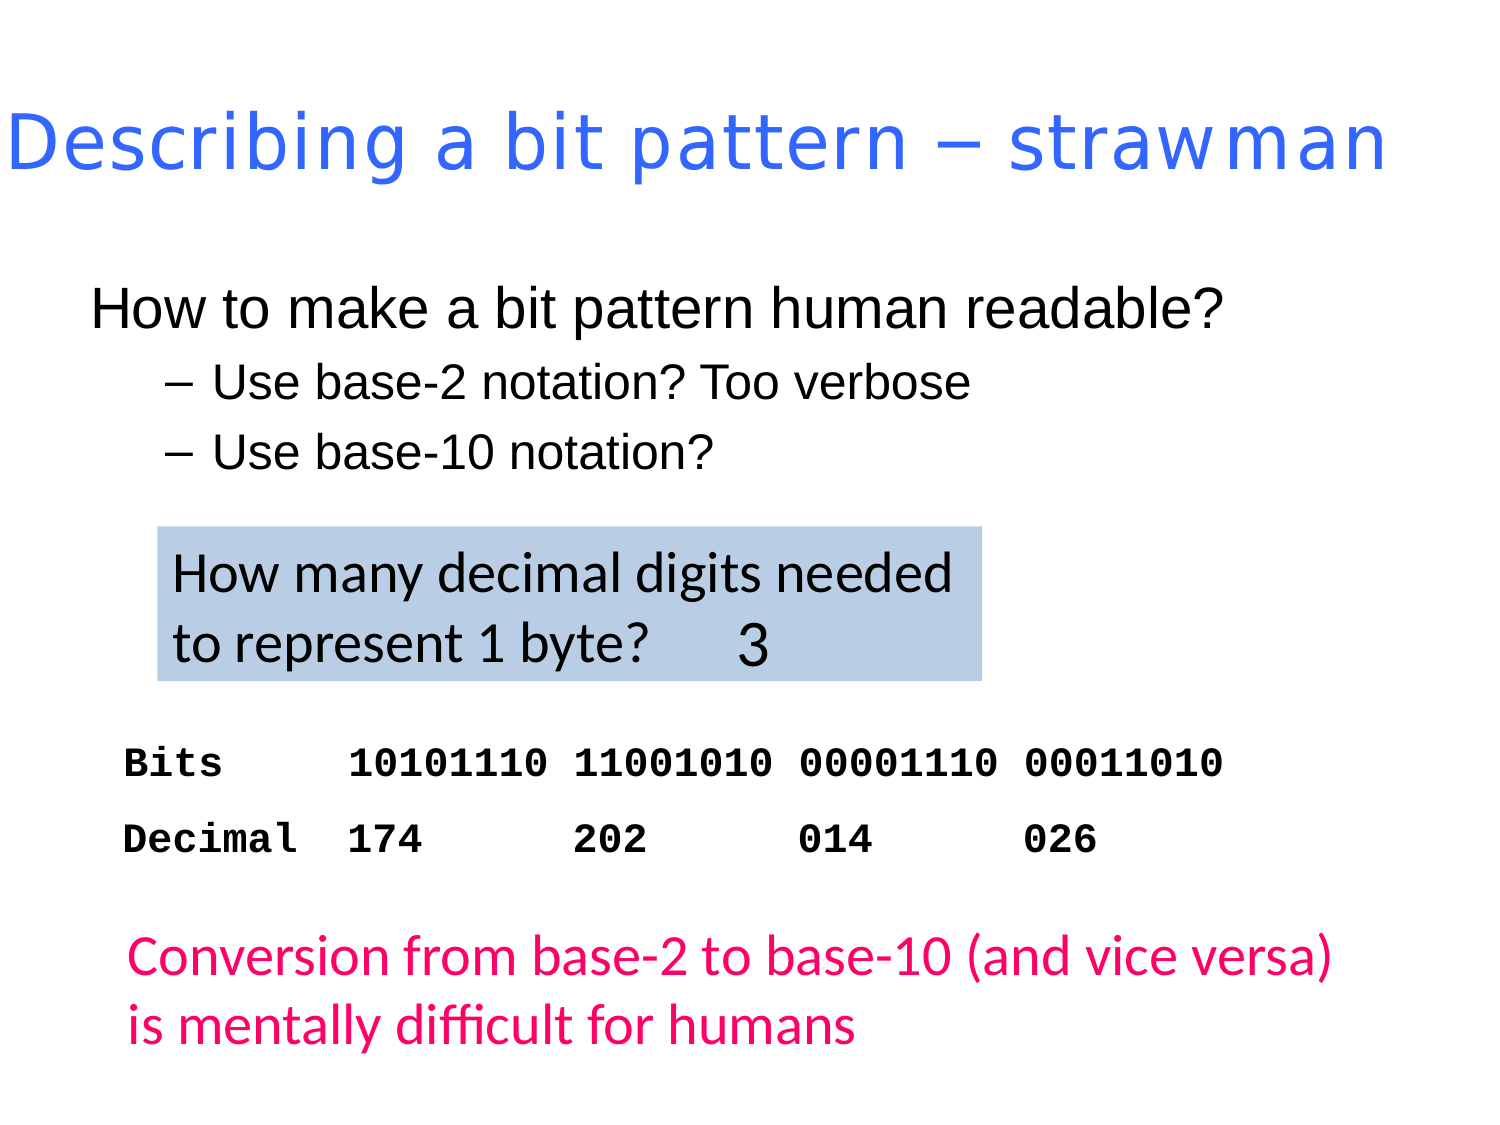

# Describing a bit pattern – strawman
How to make a bit pattern human readable?
Use base-2 notation? Too verbose
Use base-10 notation?

How many decimal digits needed
to represent 1 byte?
3
Bits     10101110 11001010 00001110 00011010
Decimal  174      202      014      026
Conversion from base-2 to base-10 (and vice versa)
is mentally difficult for humans